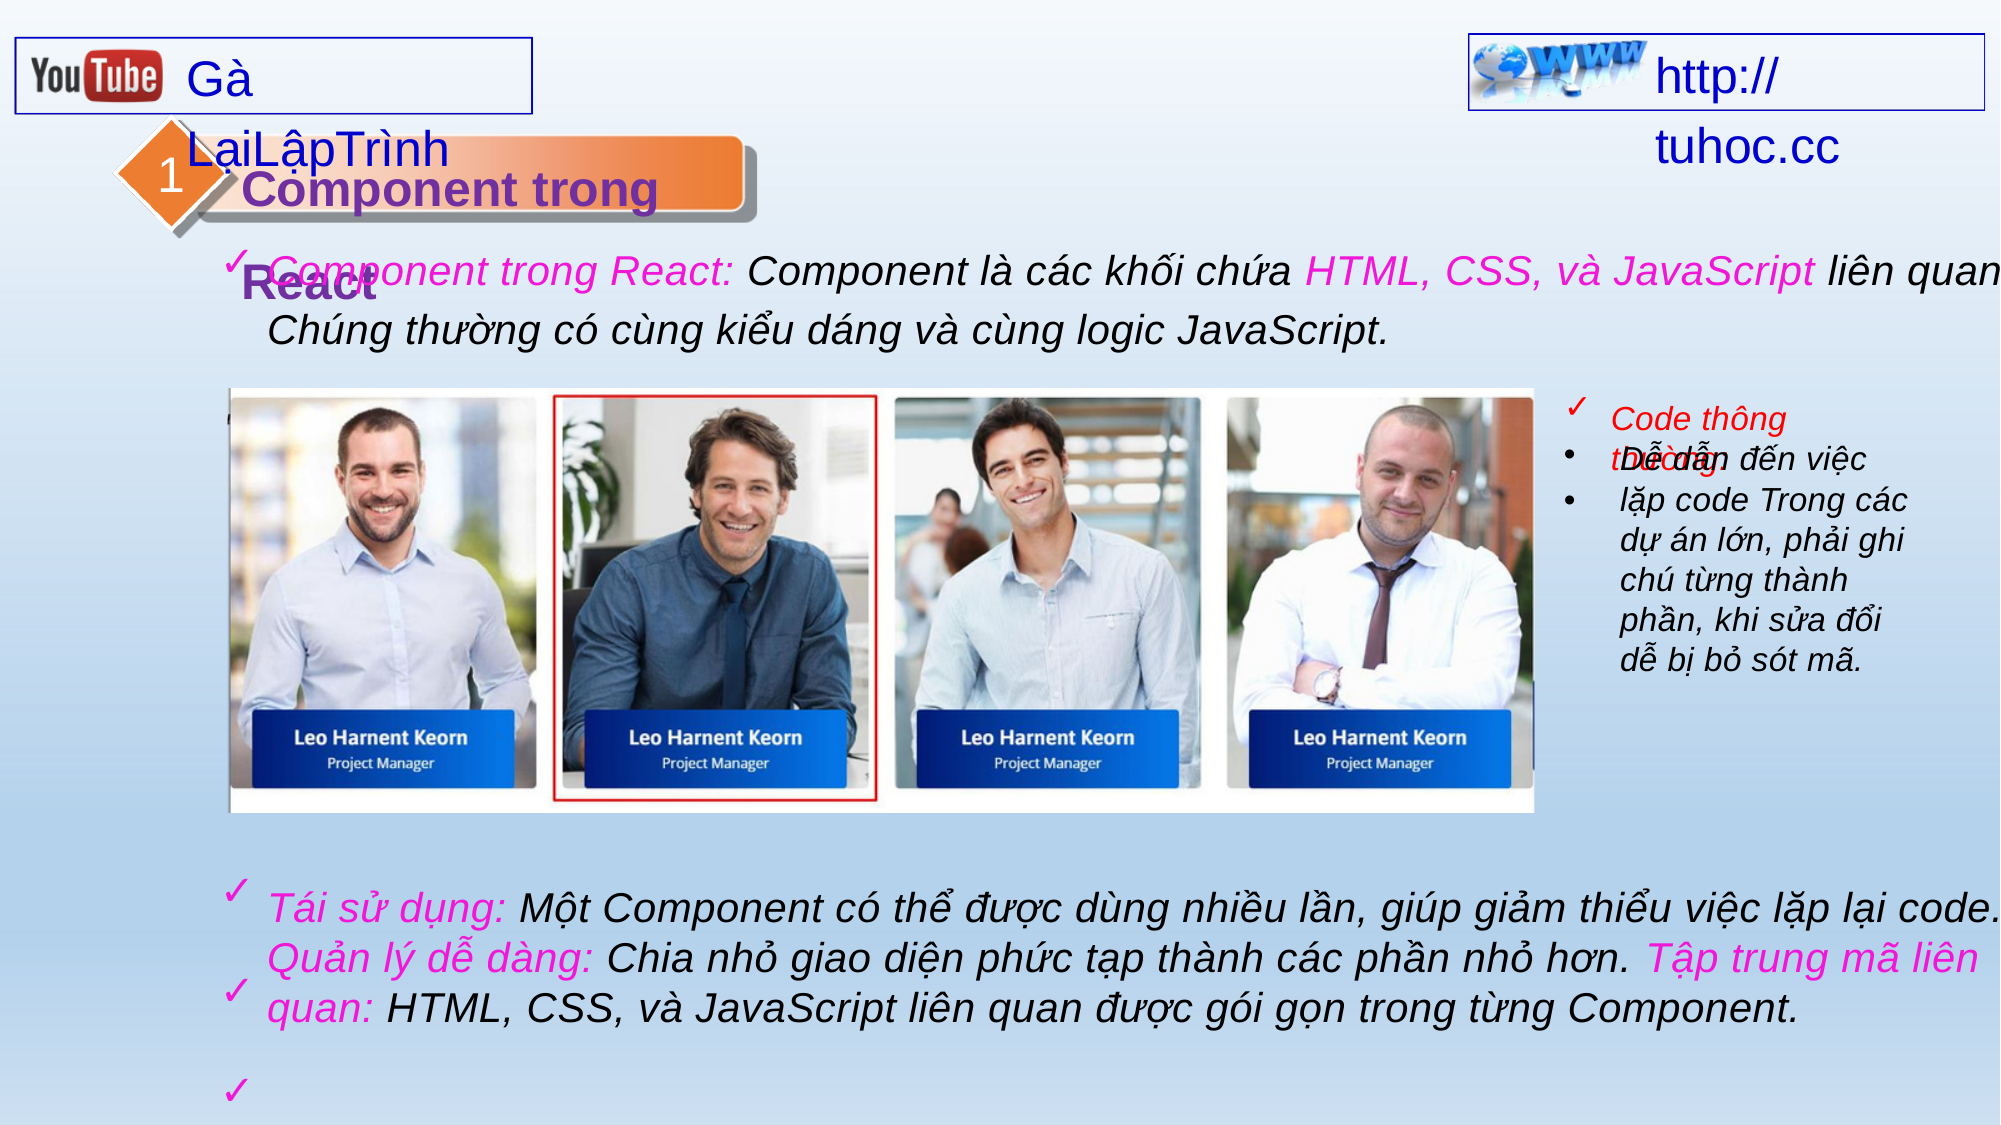

http:// tuhoc.cc

Gà LạiLậpTrình

Component trong React
1

✓
Component trong React: Component là các khối chứa HTML, CSS, và JavaScript liên quan. Chúng thường có cùng kiểu dáng và cùng logic JavaScript.
✓
• •

Code thông thường:
Dễ dẫn đến việc lặp code Trong các dự án lớn, phải ghi chú từng thành phần, khi sửa đổi dễ bị bỏ sót mã.
✓ ✓ ✓
Tái sử dụng: Một Component có thể được dùng nhiều lần, giúp giảm thiểu việc lặp lại code. Quản lý dễ dàng: Chia nhỏ giao diện phức tạp thành các phần nhỏ hơn. Tập trung mã liên quan: HTML, CSS, và JavaScript liên quan được gói gọn trong từng Component.